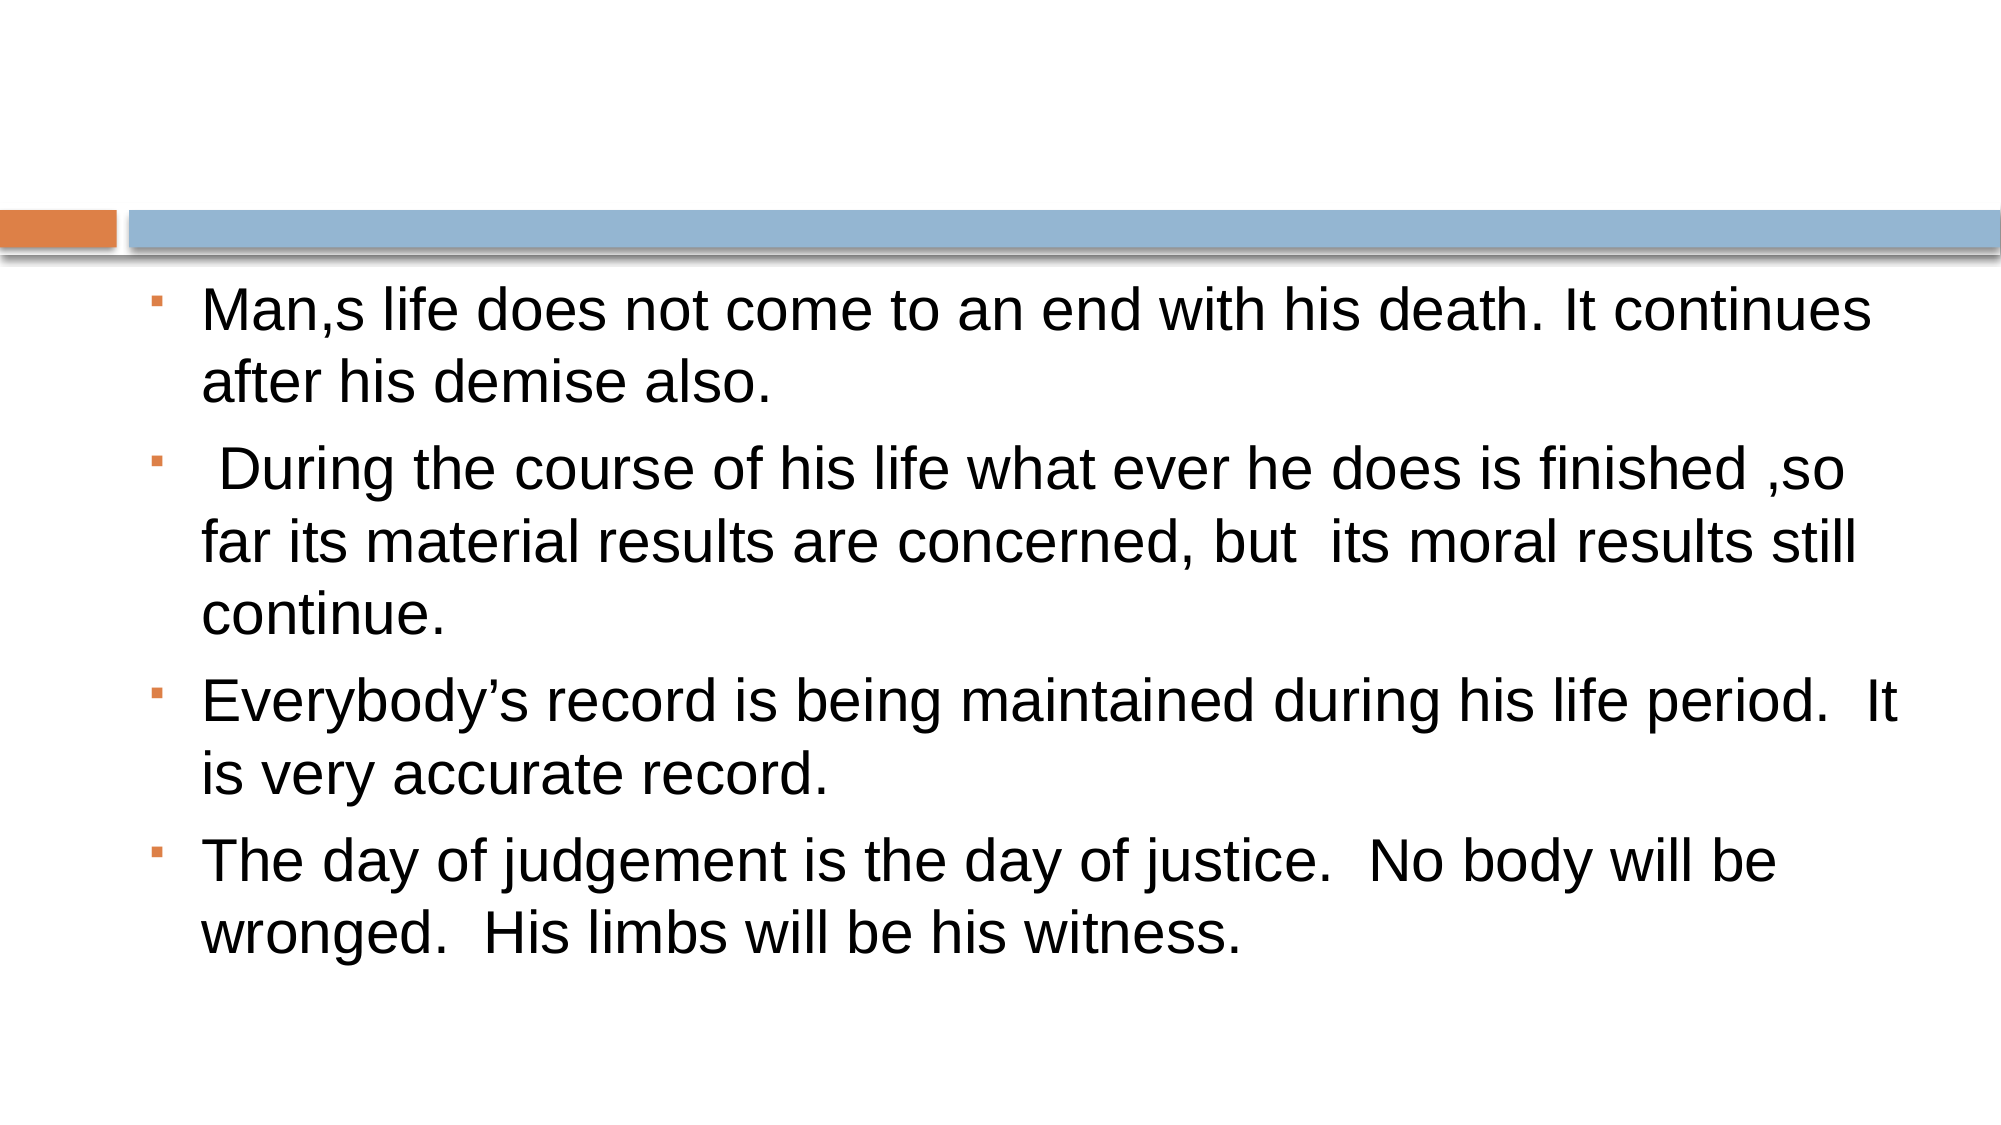

#
Man,s life does not come to an end with his death. It continues after his demise also.
 During the course of his life what ever he does is finished ,so far its material results are concerned, but  its moral results still continue.
Everybody’s record is being maintained during his life period.  It is very accurate record.
The day of judgement is the day of justice.  No body will be wronged.  His limbs will be his witness.